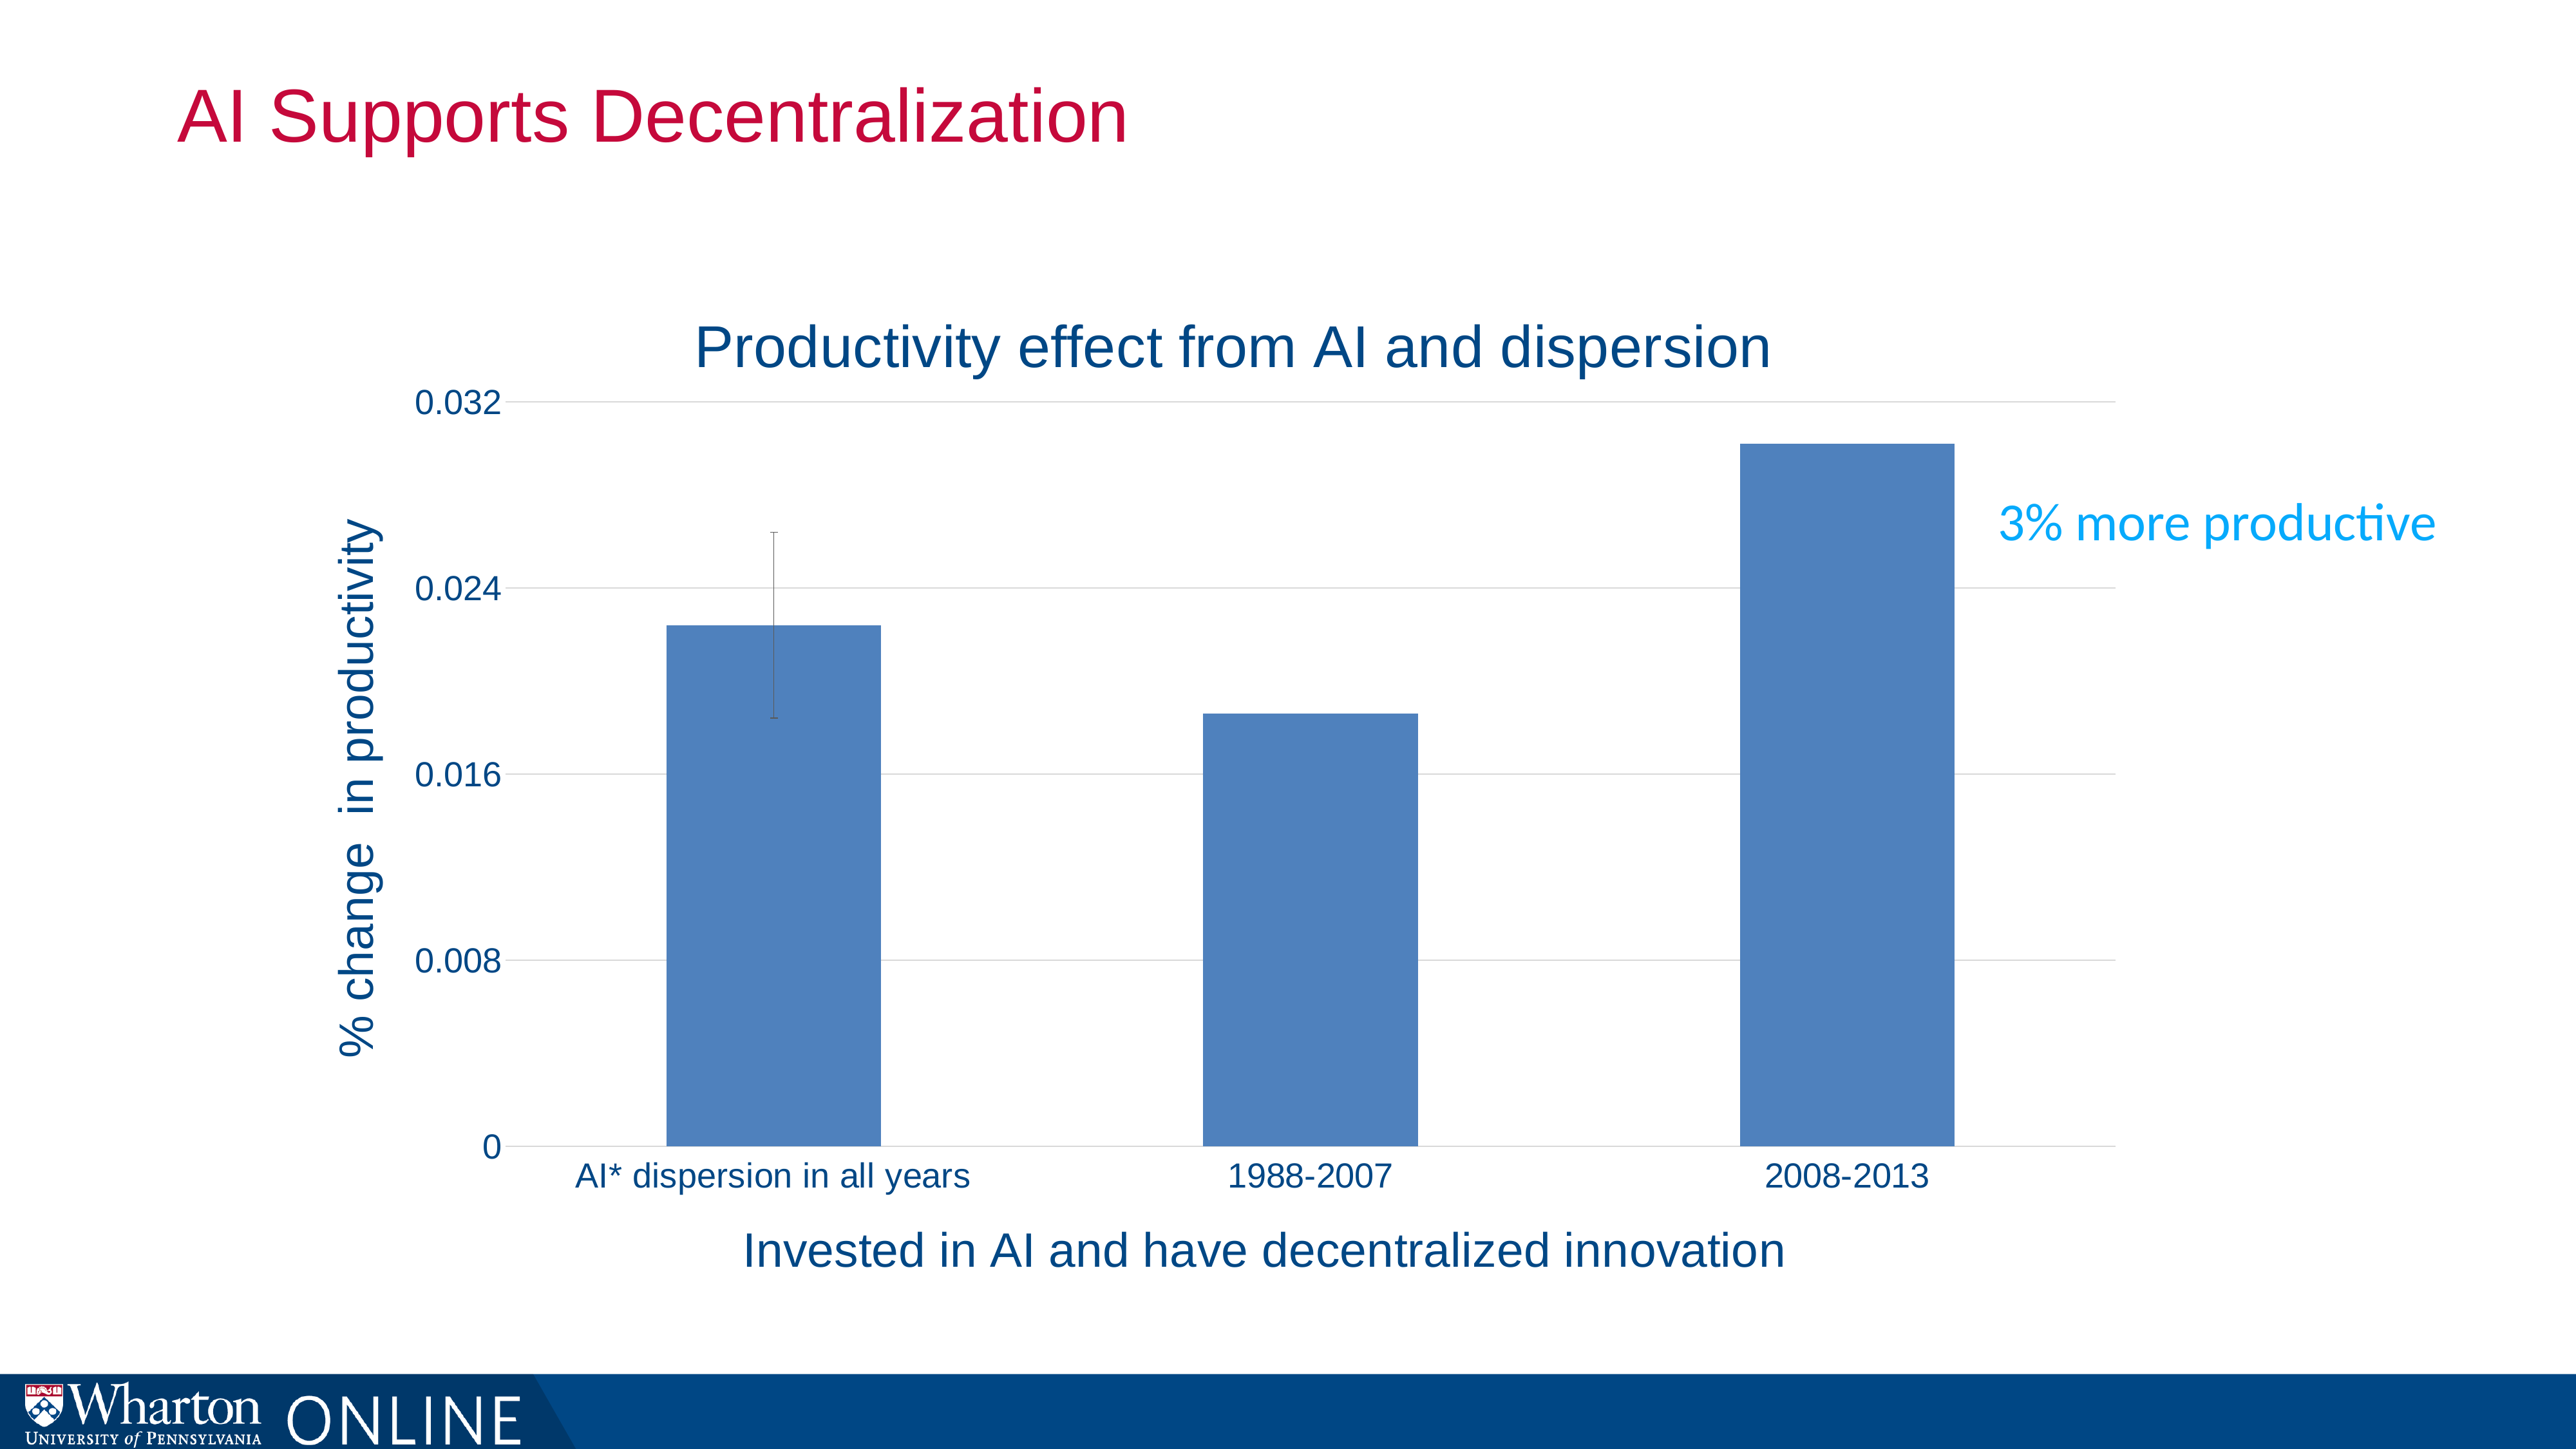

# AI Supports Decentralization

### Chart: Productivity effect from AI and dispersion

| Category | AI & data dispersion |
|---|---|
| AI* dispersion in all years | 0.0224 |
| 1988-2007 | 0.0186 |
| 2008-2013 | 0.0302 |
3% more productive